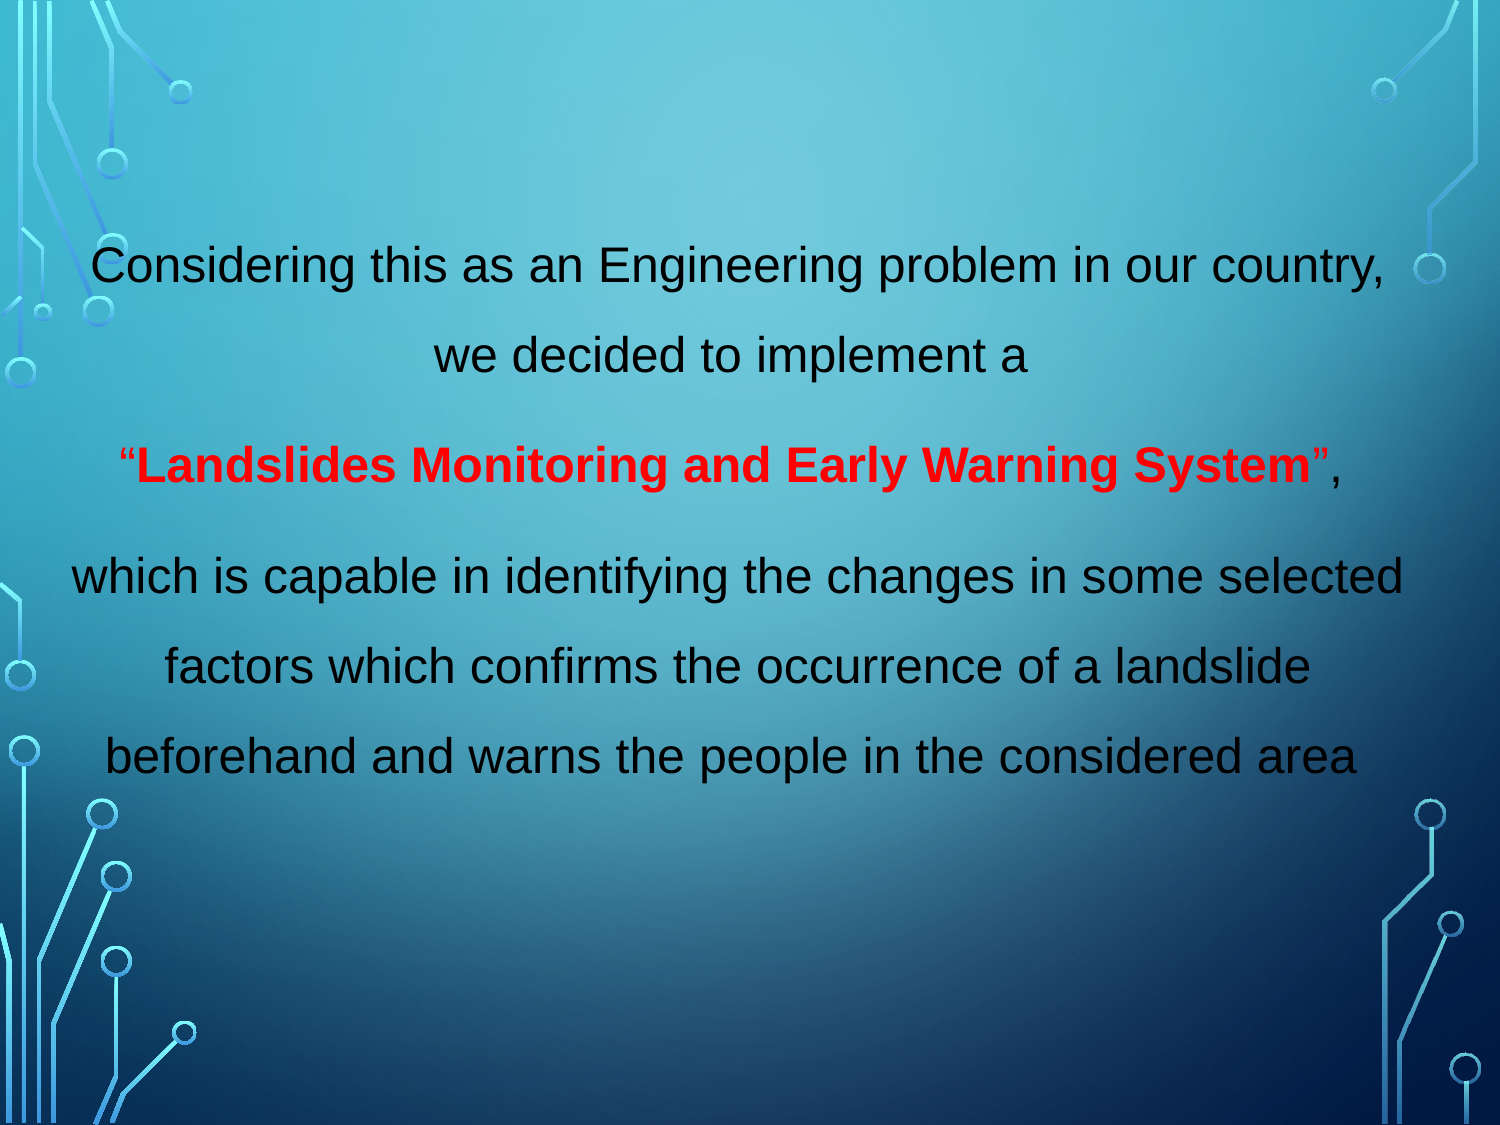

Considering this as an Engineering problem in our country, we decided to implement a
“Landslides Monitoring and Early Warning System”,
which is capable in identifying the changes in some selected factors which confirms the occurrence of a landslide beforehand and warns the people in the considered area